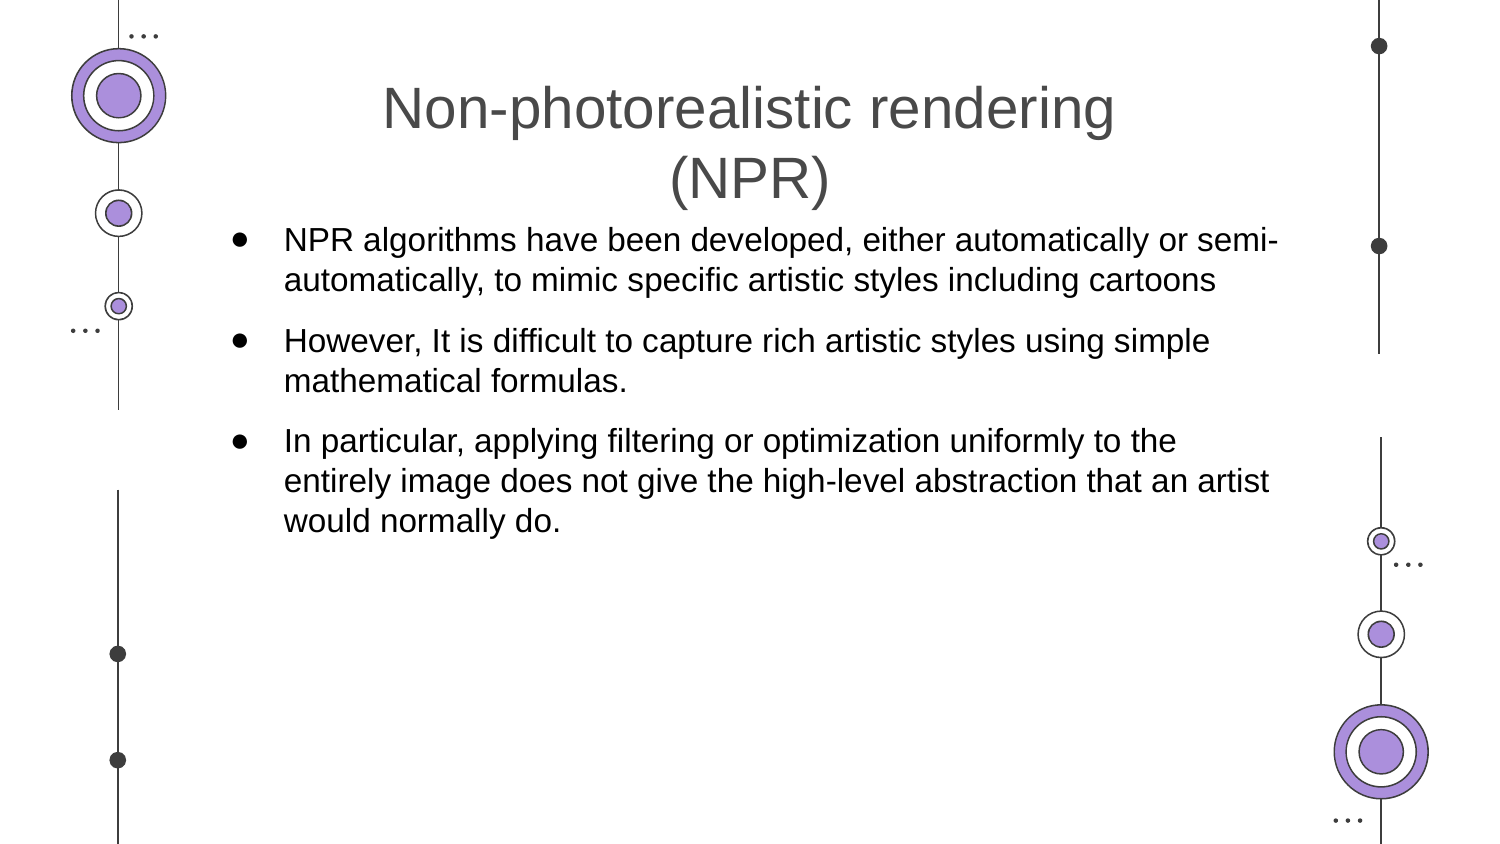

# Non-photorealistic rendering (NPR)

NPR algorithms have been developed, either automatically or semi-automatically, to mimic specific artistic styles including cartoons
However, It is difficult to capture rich artistic styles using simple mathematical formulas.
In particular, applying filtering or optimization uniformly to the entirely image does not give the high-level abstraction that an artist would normally do.